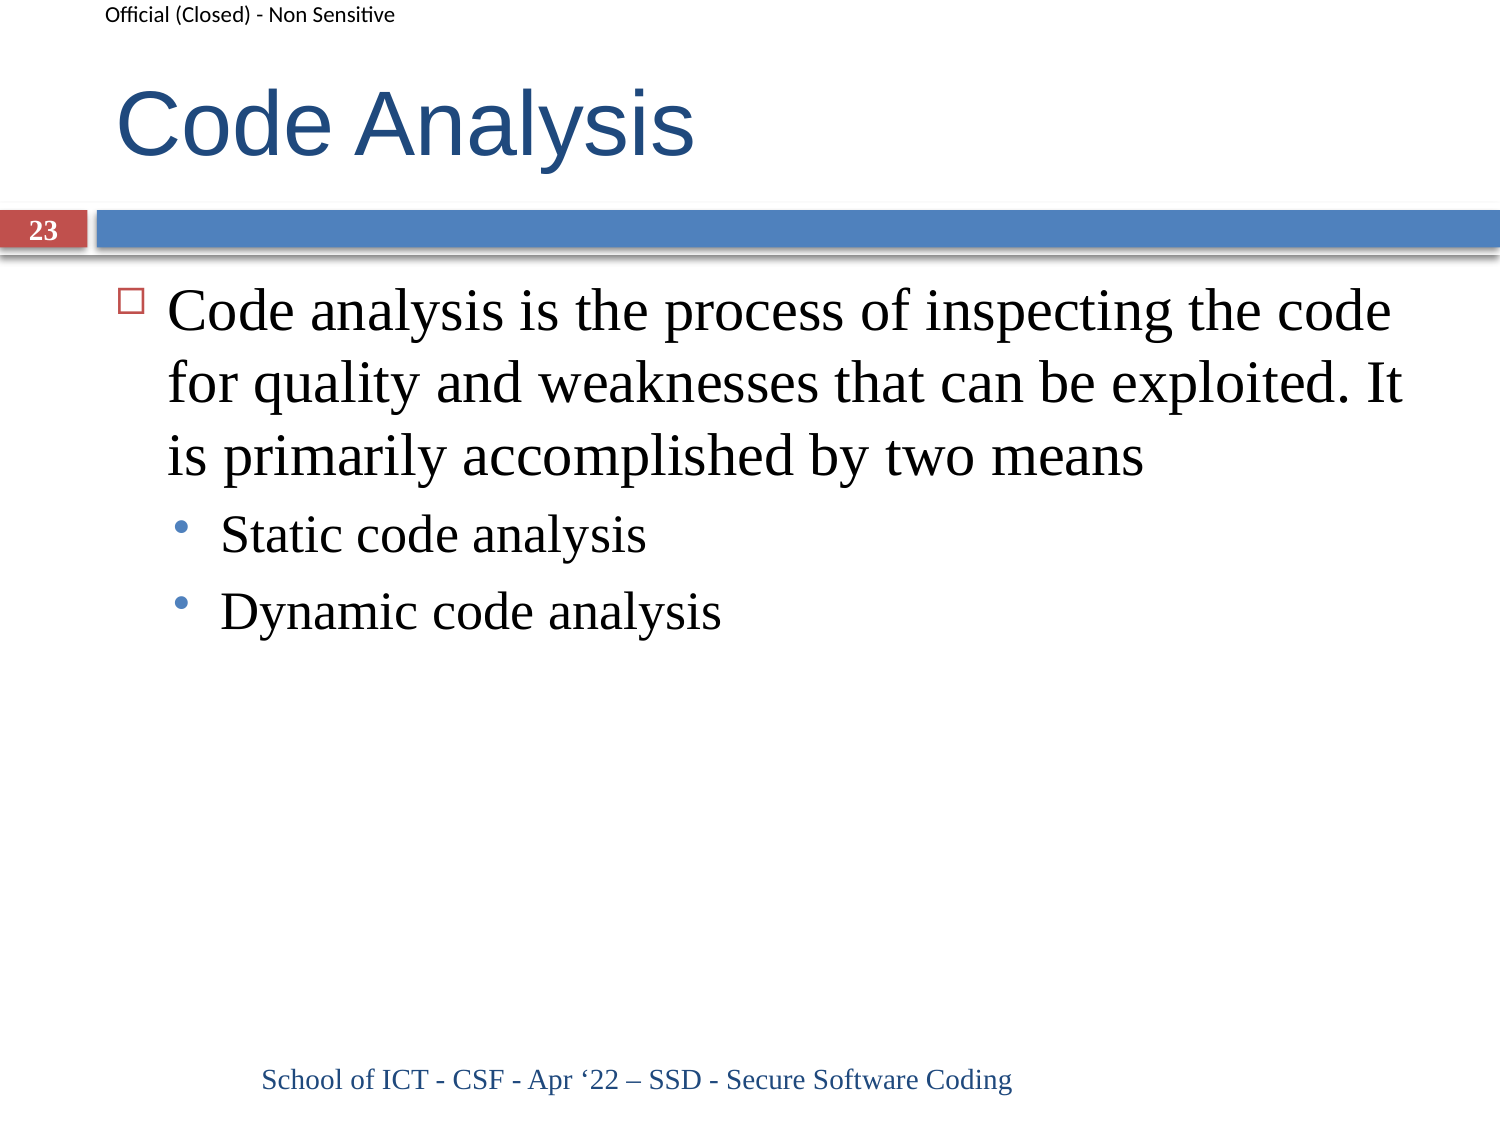

# Code Analysis
23
Code analysis is the process of inspecting the code for quality and weaknesses that can be exploited. It is primarily accomplished by two means
Static code analysis
Dynamic code analysis
School of ICT - CSF - Apr ‘22 – SSD - Secure Software Coding